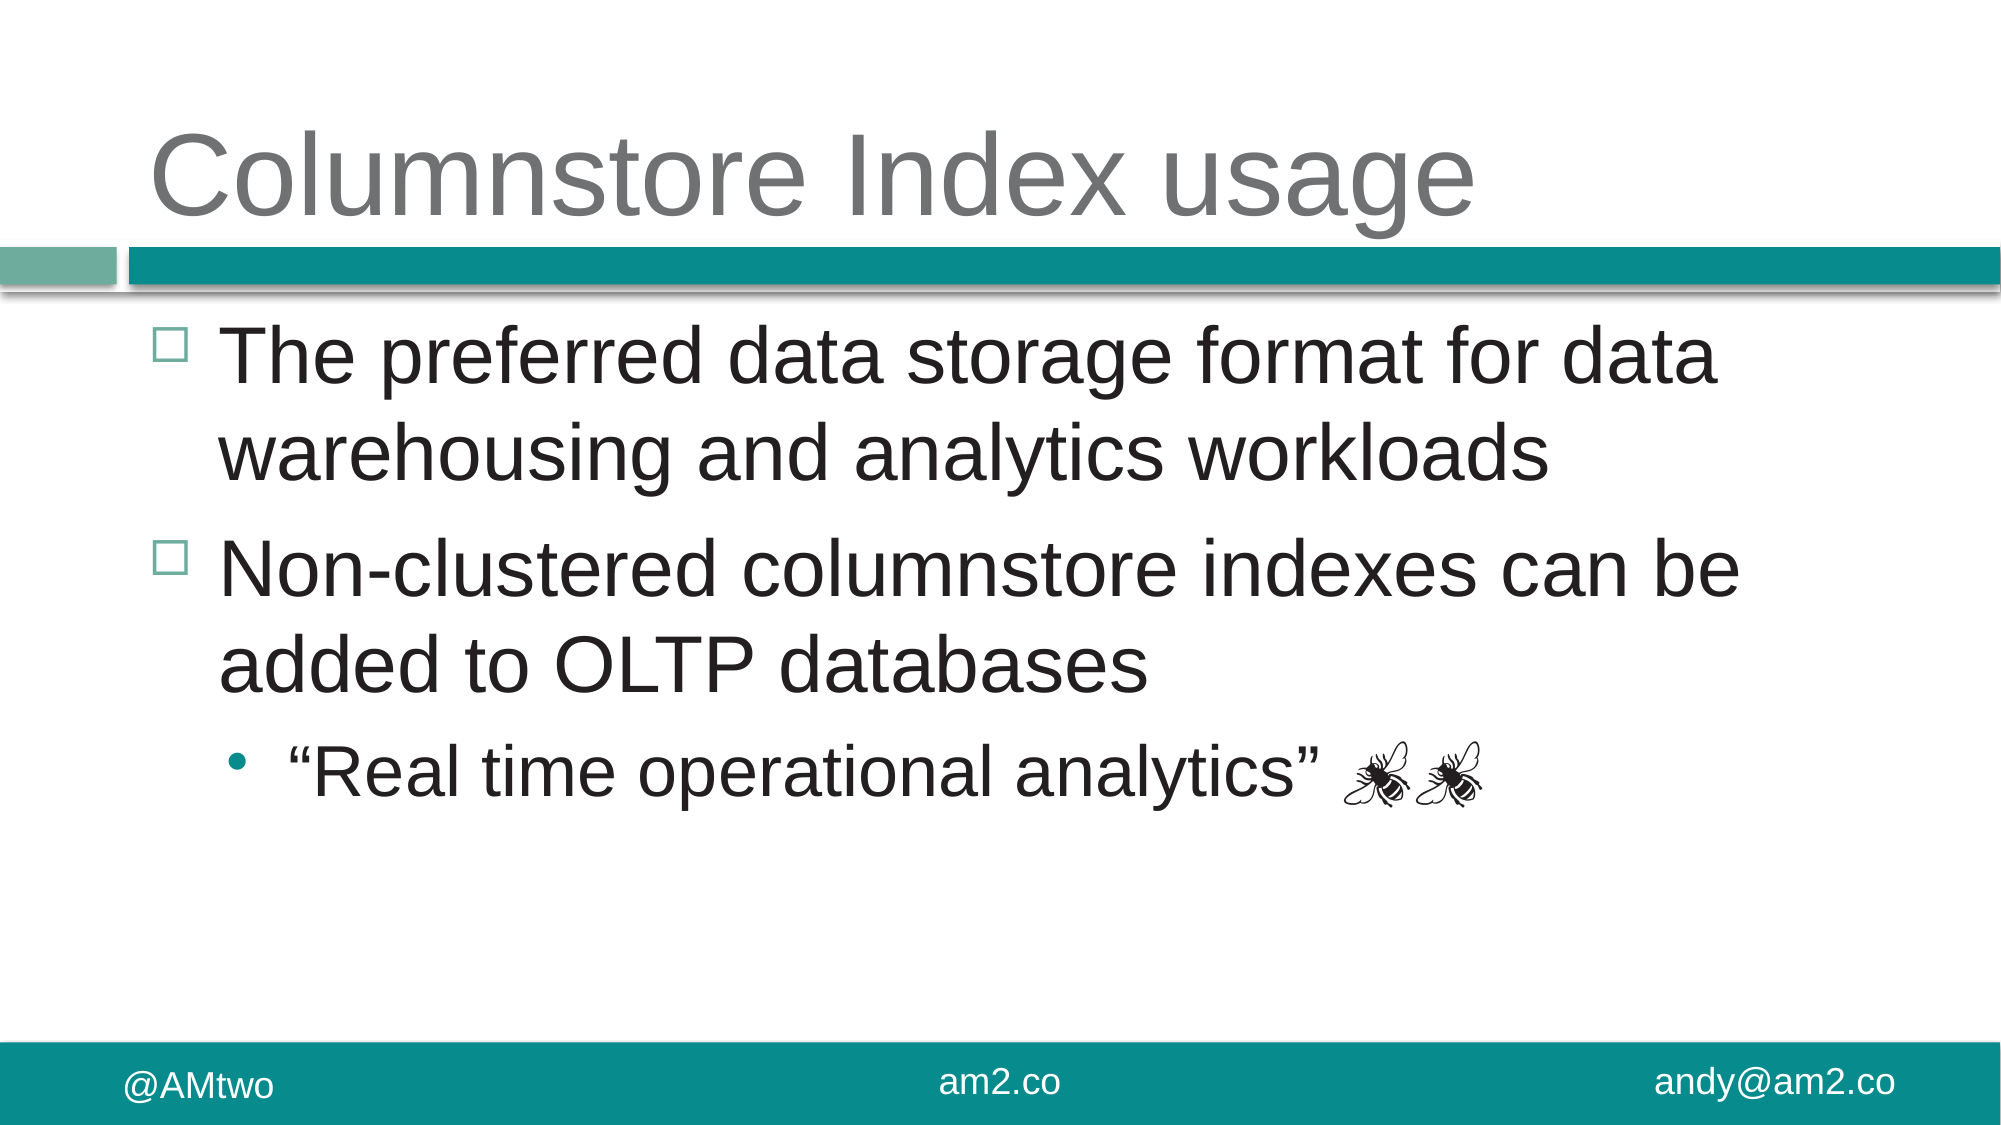

# Columnstore Index usage
The preferred data storage format for data warehousing and analytics workloads
Non-clustered columnstore indexes can be added to OLTP databases
“Real time operational analytics” 🐝🐝